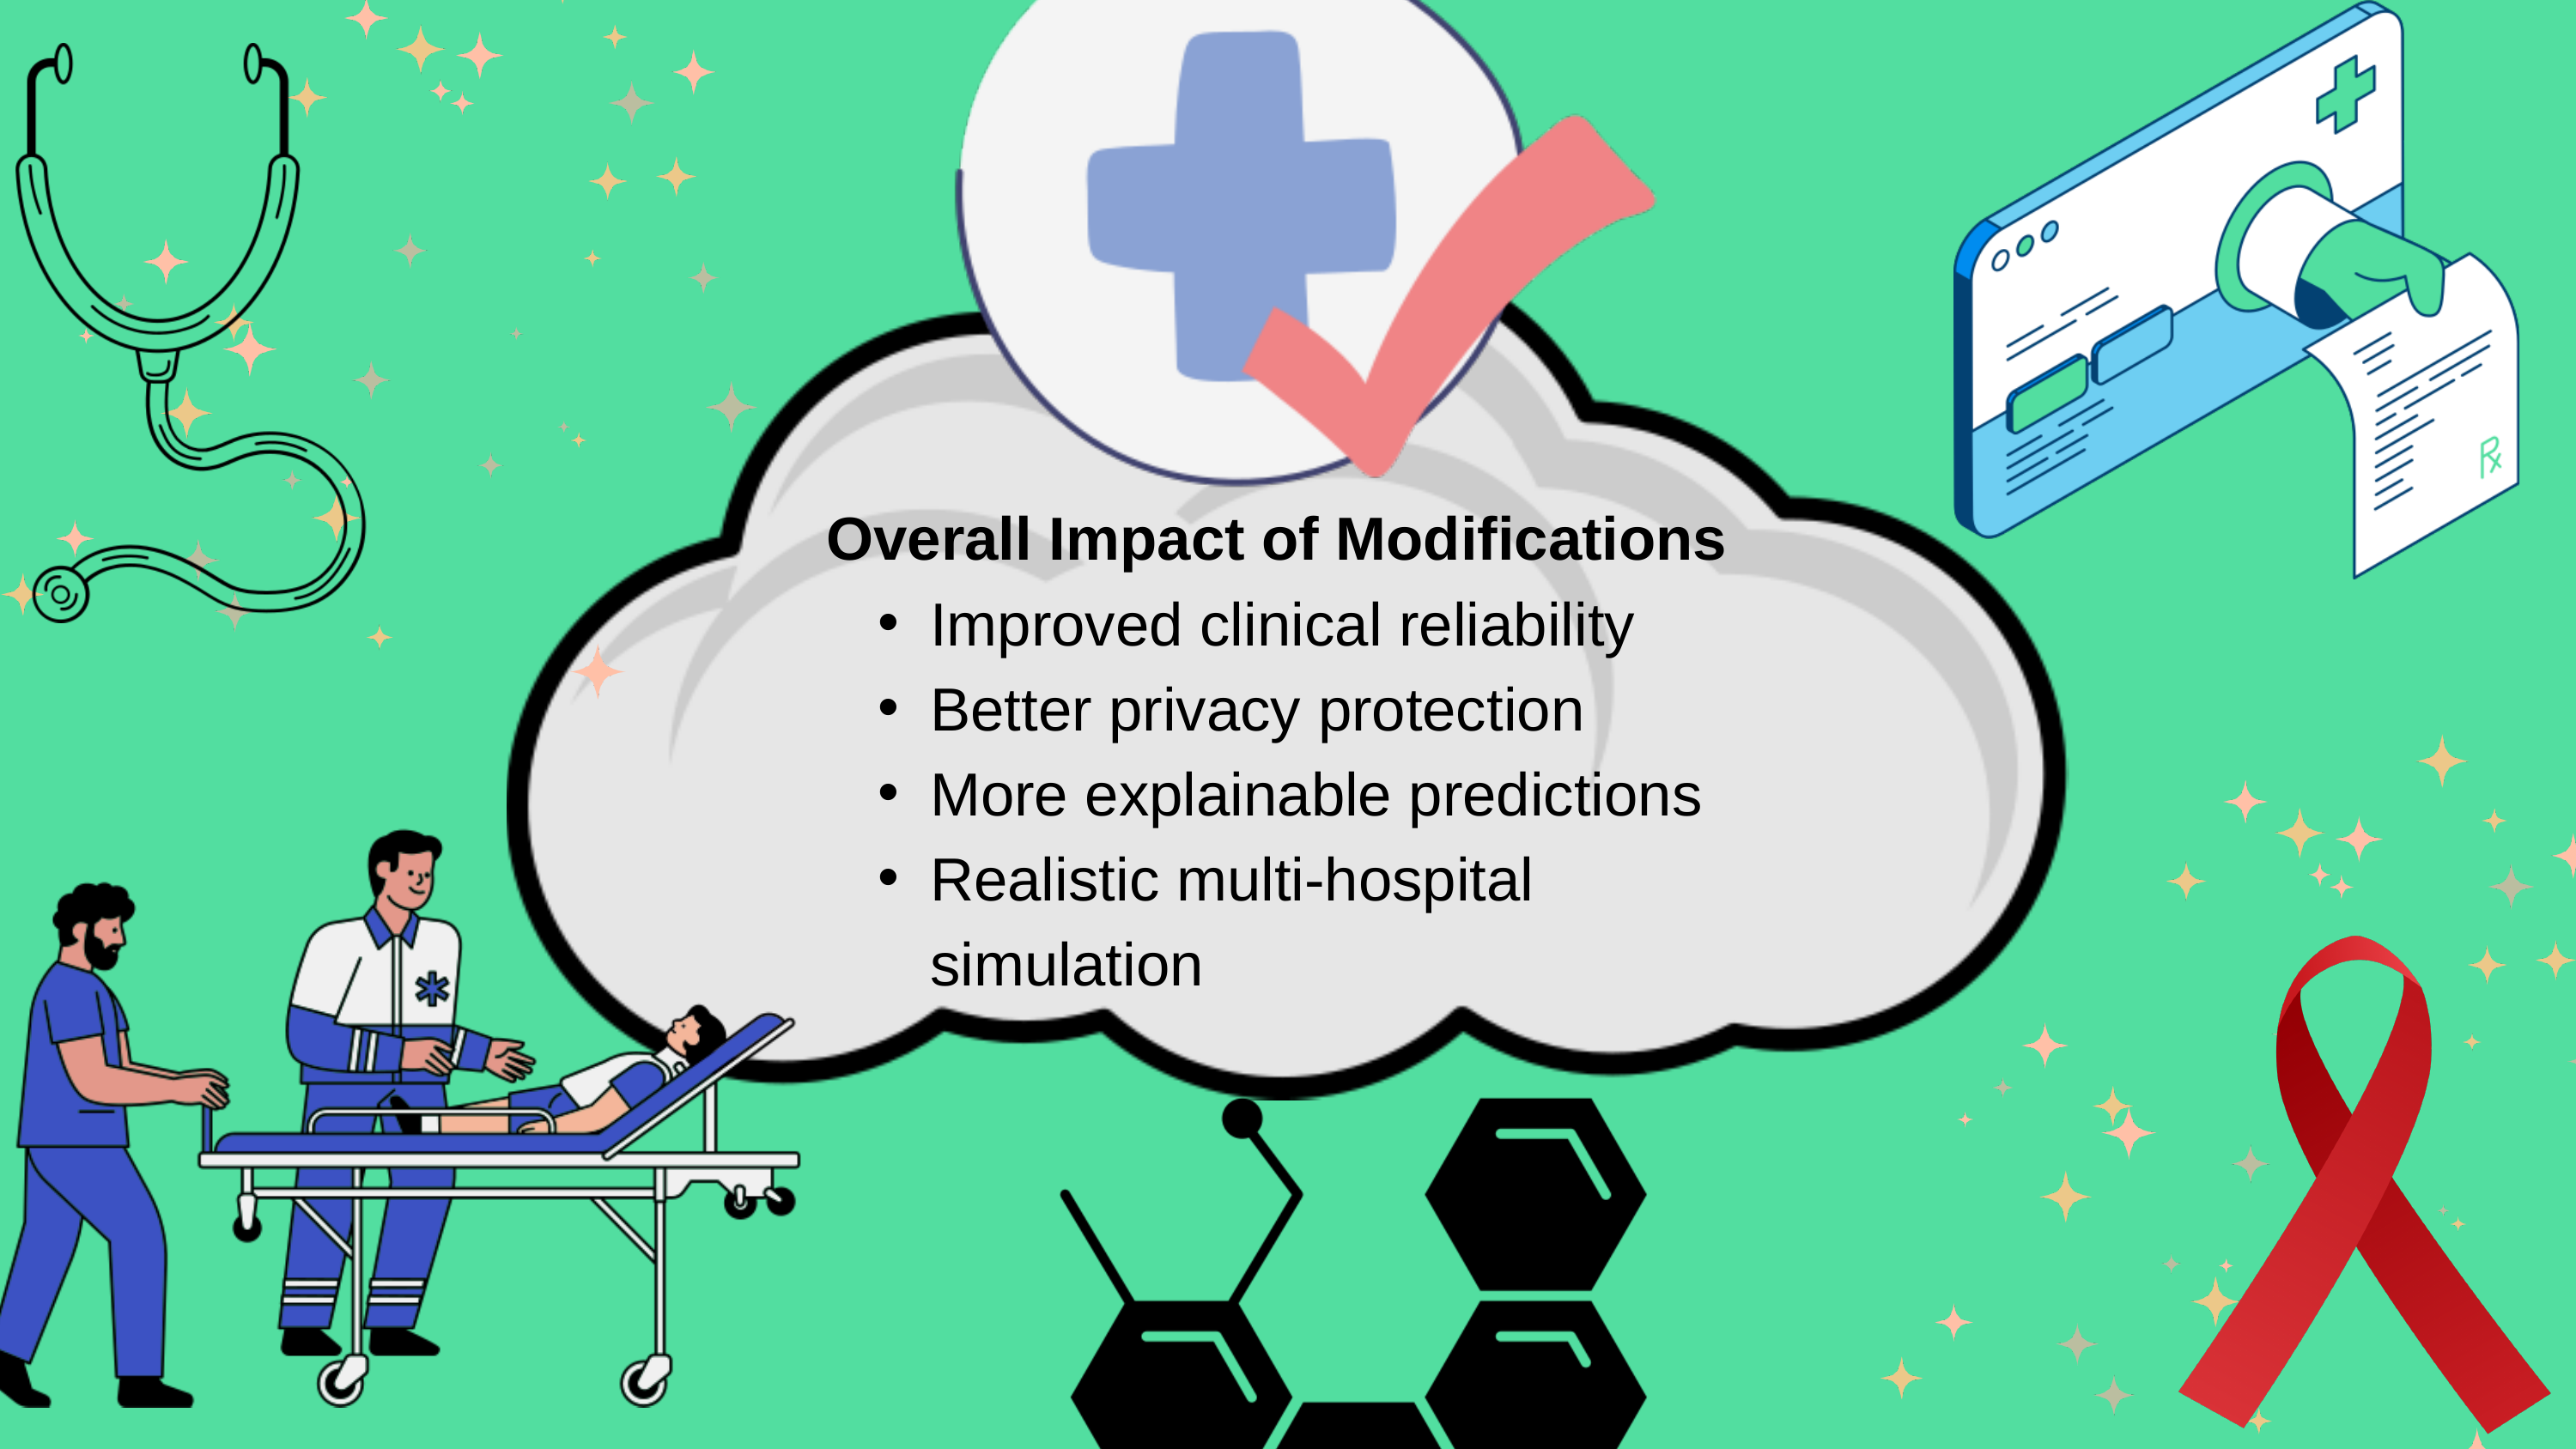

Overall Impact of Modifications
Improved clinical reliability
Better privacy protection
More explainable predictions
Realistic multi-hospital simulation